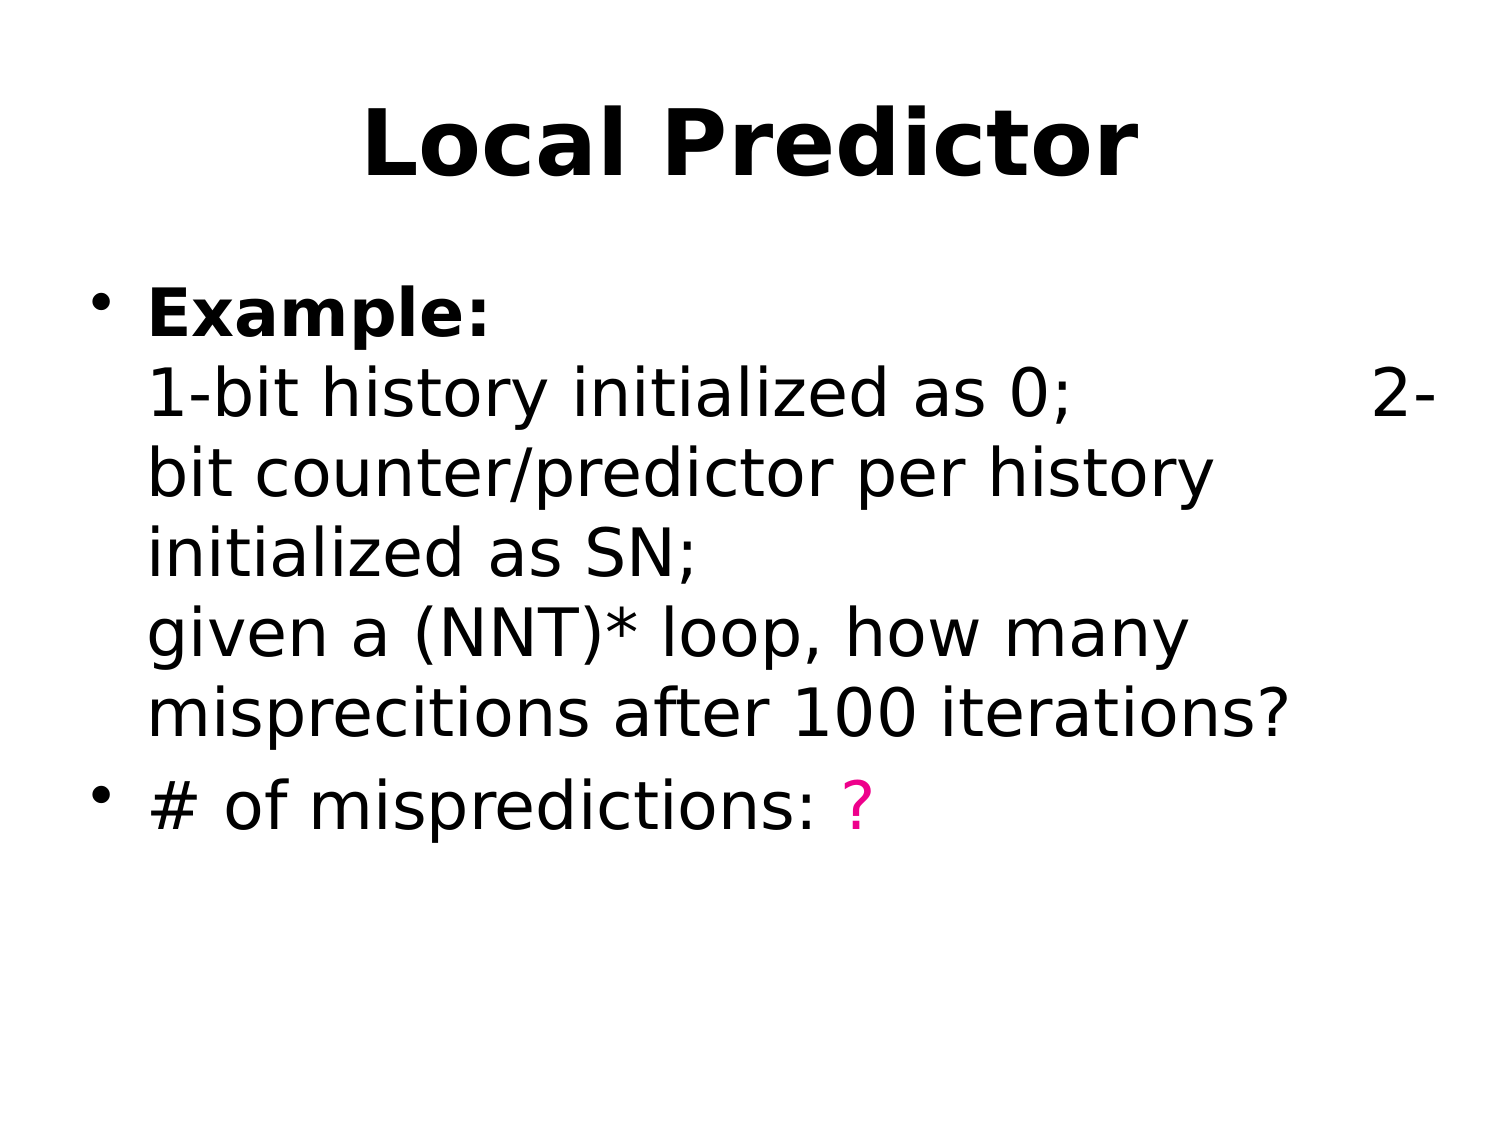

# Local Predictor
Example:                                            1-bit history initialized as 0;              2-bit counter/predictor per history initialized as SN;                                given a (NNT)* loop, how many misprecitions after 100 iterations?
# of mispredictions: ?